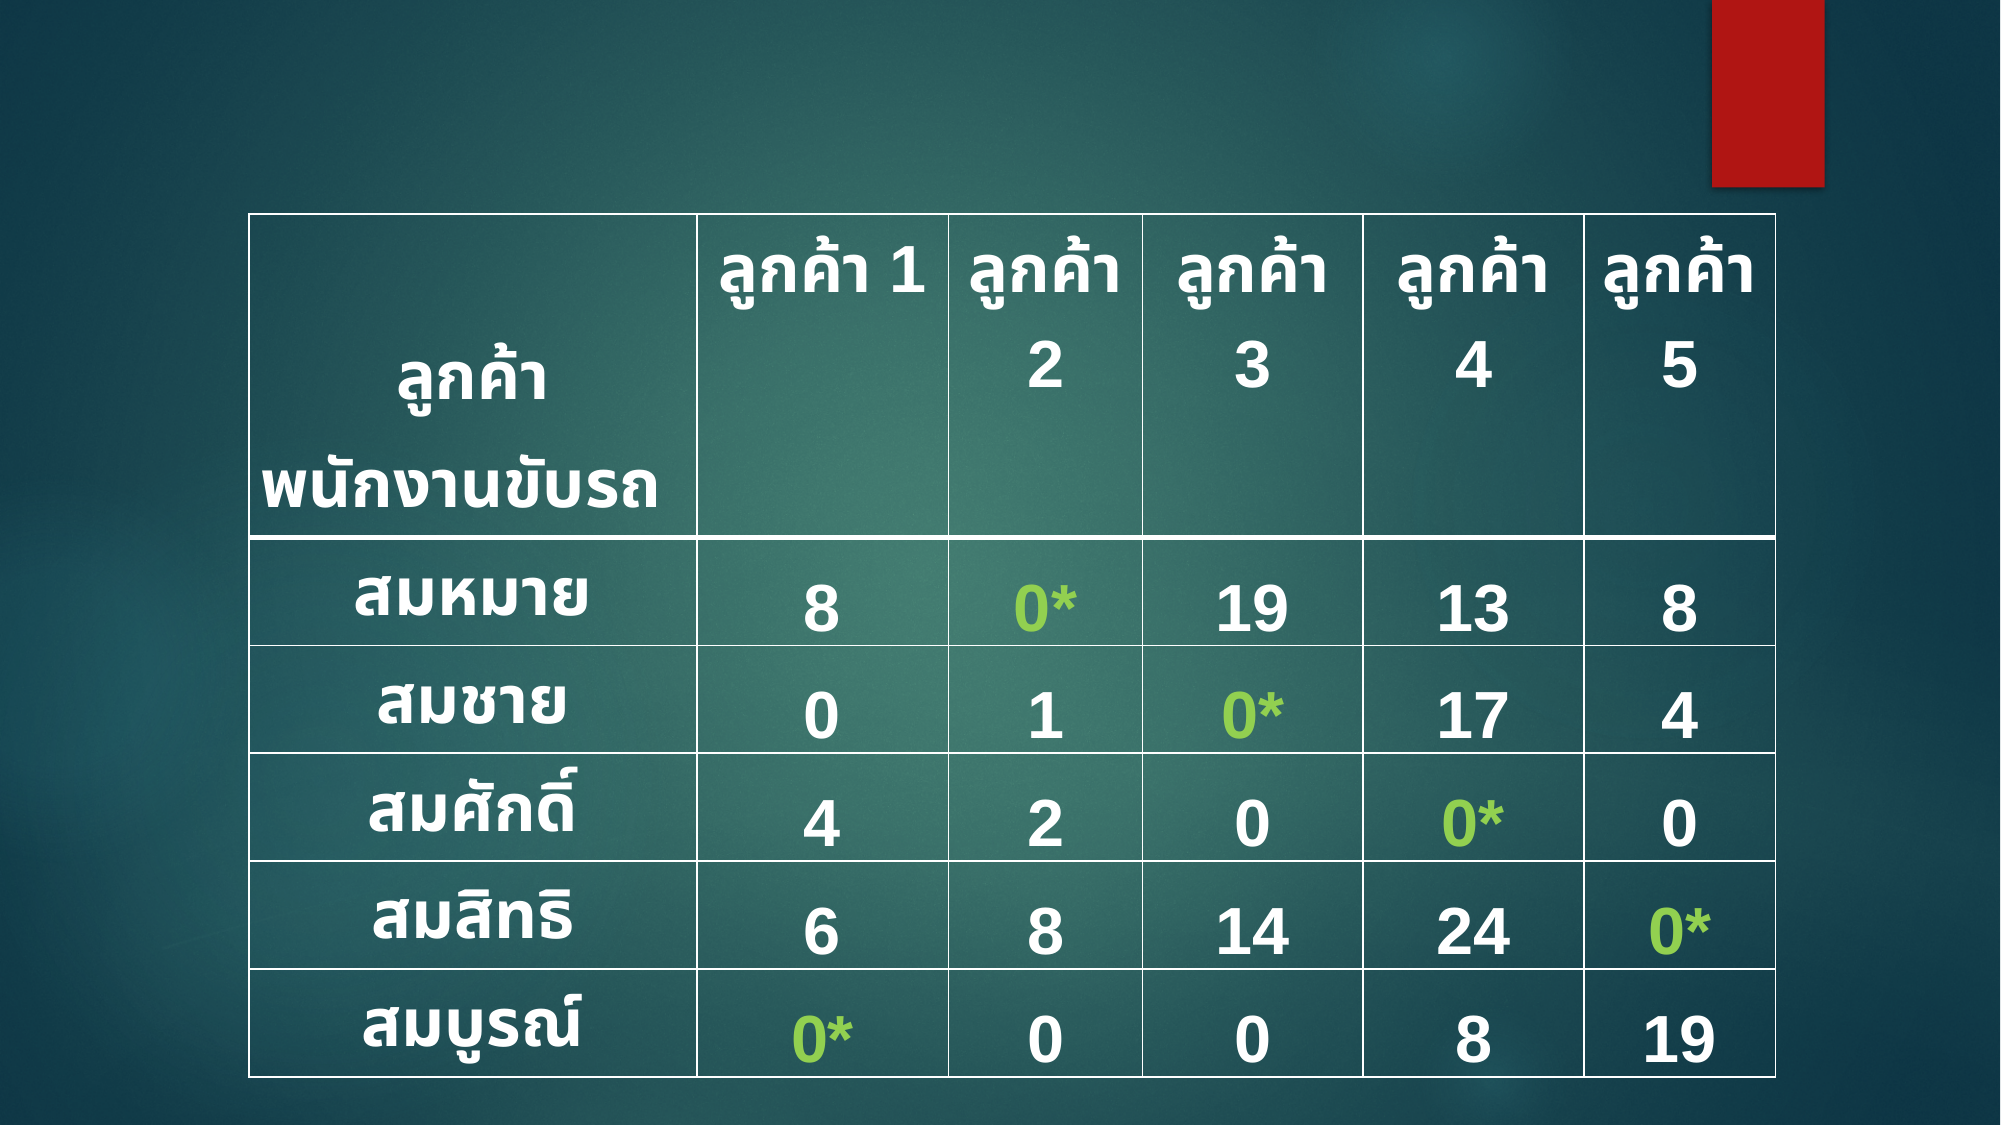

| ลูกค้า พนักงานขับรถ | ลูกค้า 1 | ลูกค้า 2 | ลูกค้า 3 | ลูกค้า 4 | ลูกค้า 5 |
| --- | --- | --- | --- | --- | --- |
| สมหมาย | 8 | 0\* | 19 | 13 | 8 |
| สมชาย | 0 | 1 | 0\* | 17 | 4 |
| สมศักดิ์ | 4 | 2 | 0 | 0\* | 0 |
| สมสิทธิ | 6 | 8 | 14 | 24 | 0\* |
| สมบูรณ์ | 0\* | 0 | 0 | 8 | 19 |